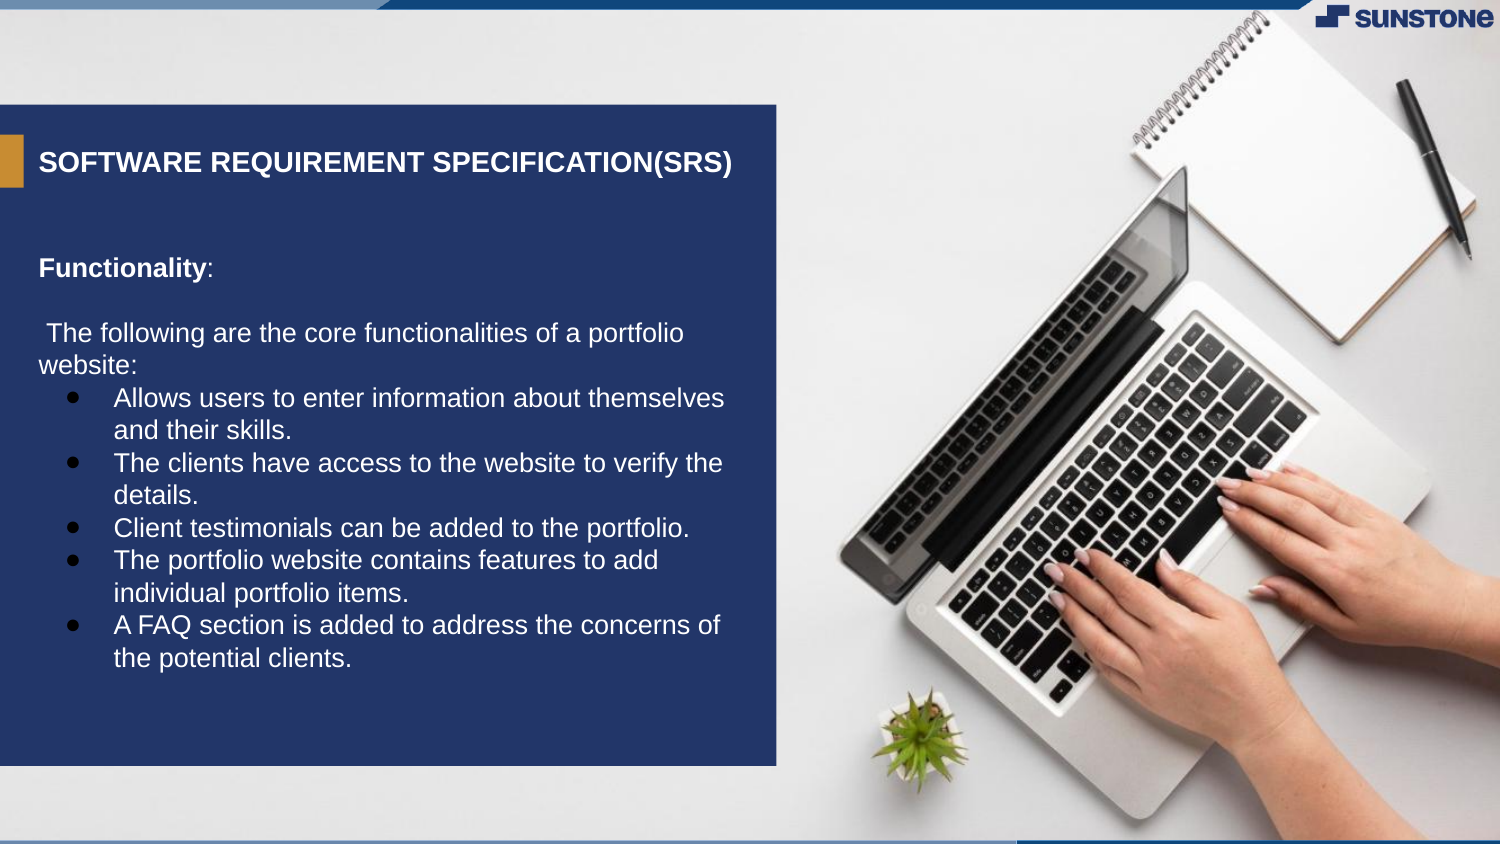

# SOFTWARE REQUIREMENT SPECIFICATION(SRS)
Functionality:

 The following are the core functionalities of a portfolio website:
Allows users to enter information about themselves and their skills.
The clients have access to the website to verify the details.
Client testimonials can be added to the portfolio.
The portfolio website contains features to add individual portfolio items.
A FAQ section is added to address the concerns of the potential clients.